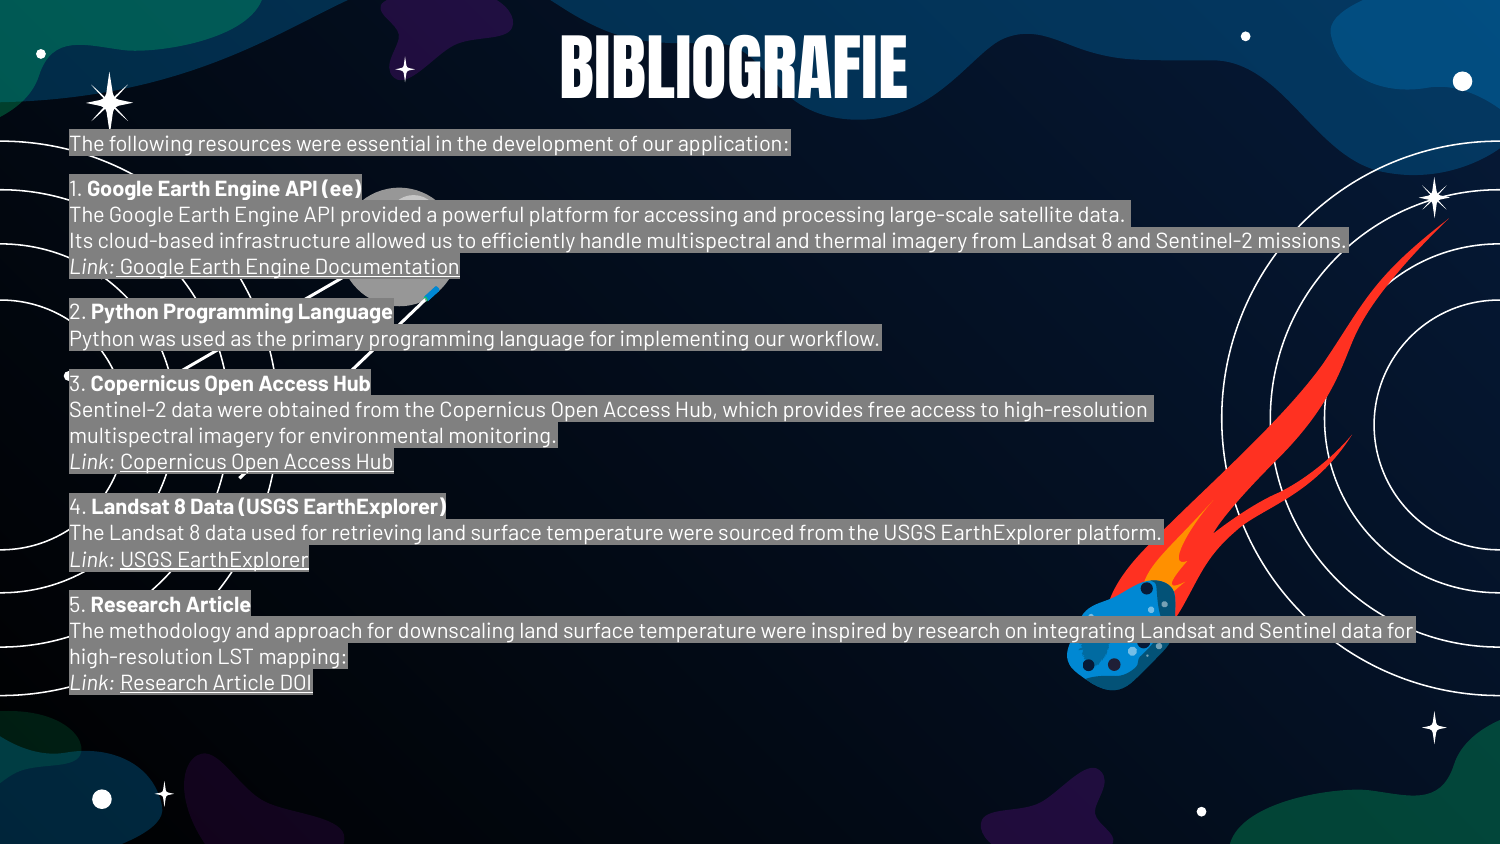

# BIBLIOGRAFIE
The following resources were essential in the development of our application:
1. Google Earth Engine API (ee)
The Google Earth Engine API provided a powerful platform for accessing and processing large-scale satellite data.
Its cloud-based infrastructure allowed us to efficiently handle multispectral and thermal imagery from Landsat 8 and Sentinel-2 missions.
Link: Google Earth Engine Documentation
2. Python Programming Language
Python was used as the primary programming language for implementing our workflow.
3. Copernicus Open Access Hub
Sentinel-2 data were obtained from the Copernicus Open Access Hub, which provides free access to high-resolution
multispectral imagery for environmental monitoring.
Link: Copernicus Open Access Hub
4. Landsat 8 Data (USGS EarthExplorer)
The Landsat 8 data used for retrieving land surface temperature were sourced from the USGS EarthExplorer platform.
Link: USGS EarthExplorer
5. Research Article
The methodology and approach for downscaling land surface temperature were inspired by research on integrating Landsat and Sentinel data for high-resolution LST mapping:
Link: Research Article DOI